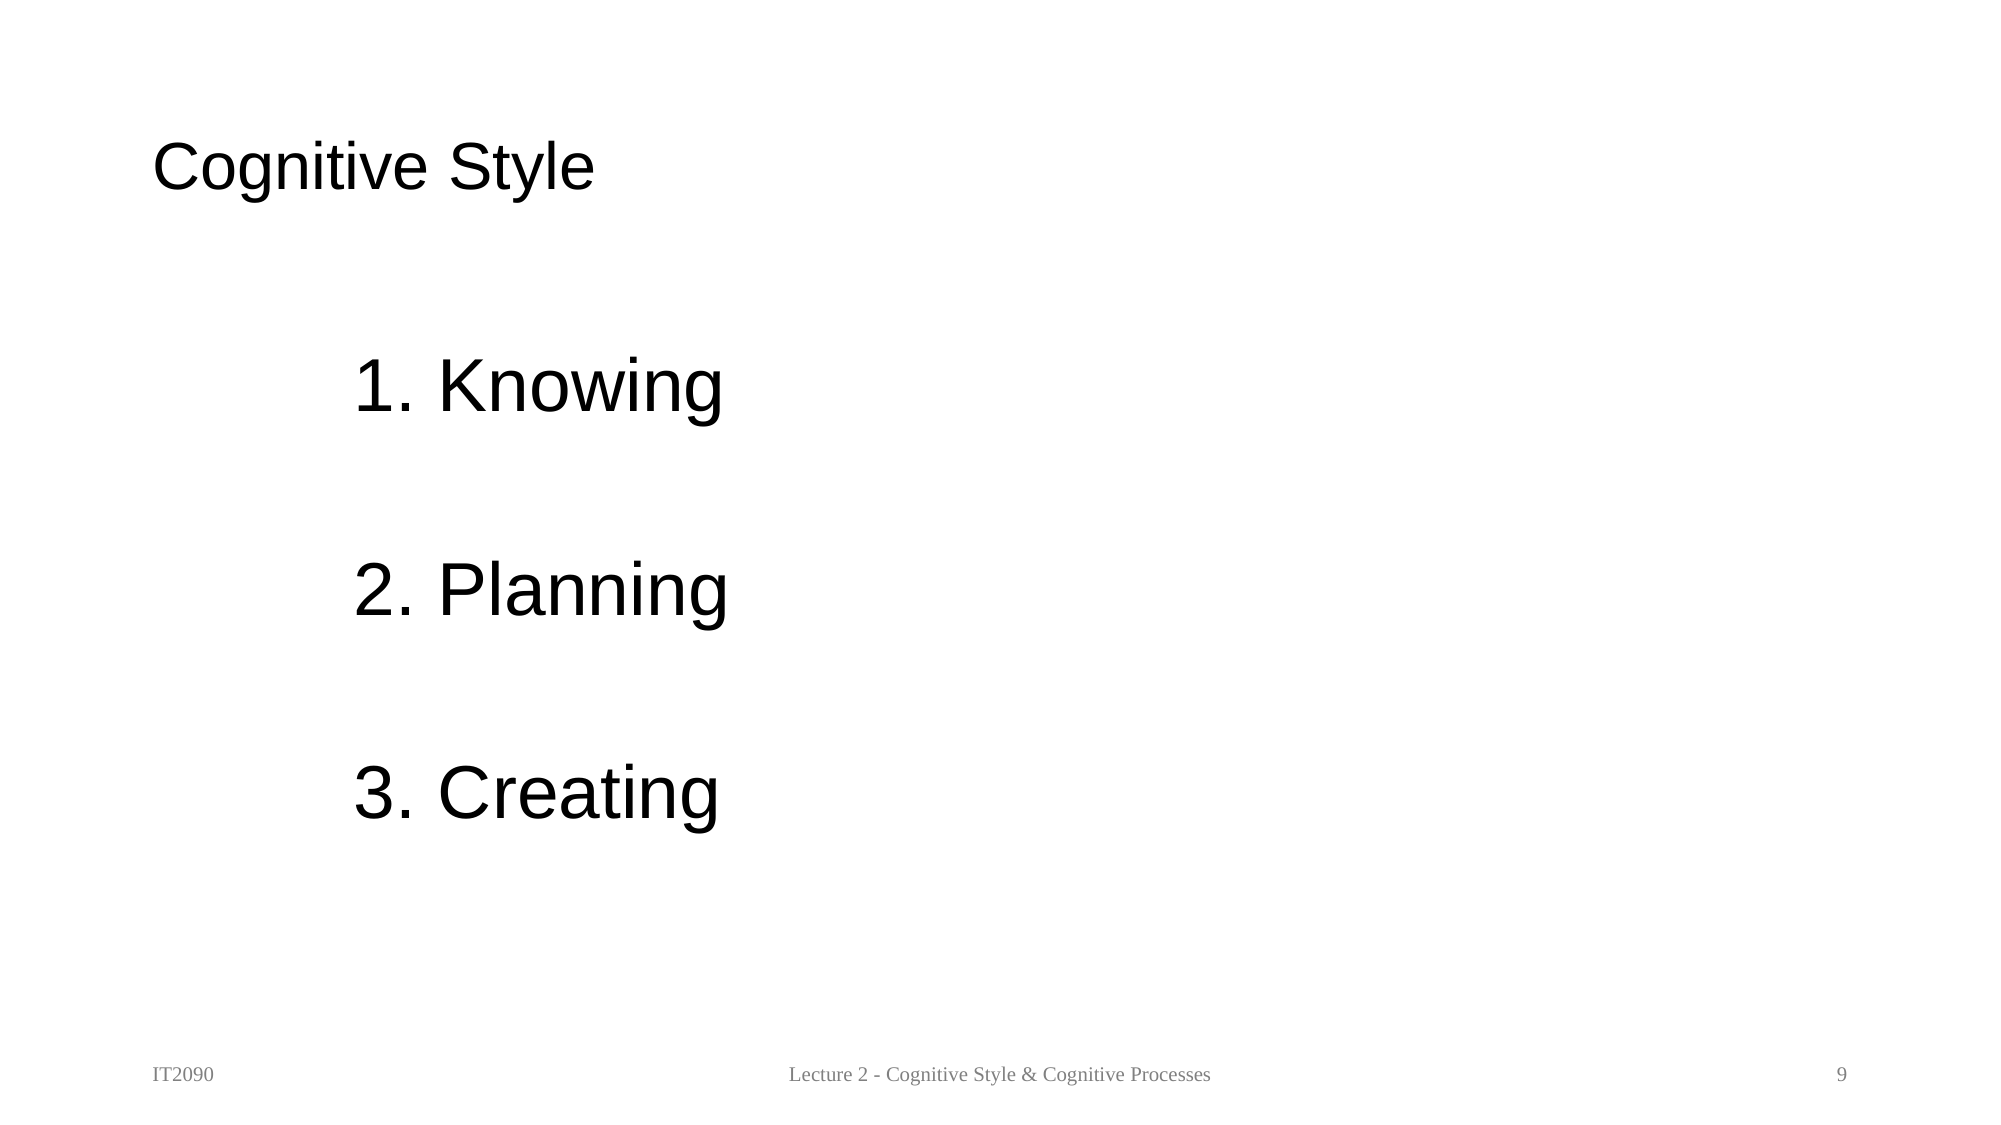

# Cognitive Style
Knowing

Planning

Creating
IT2090
Lecture 2 - Cognitive Style & Cognitive Processes
9